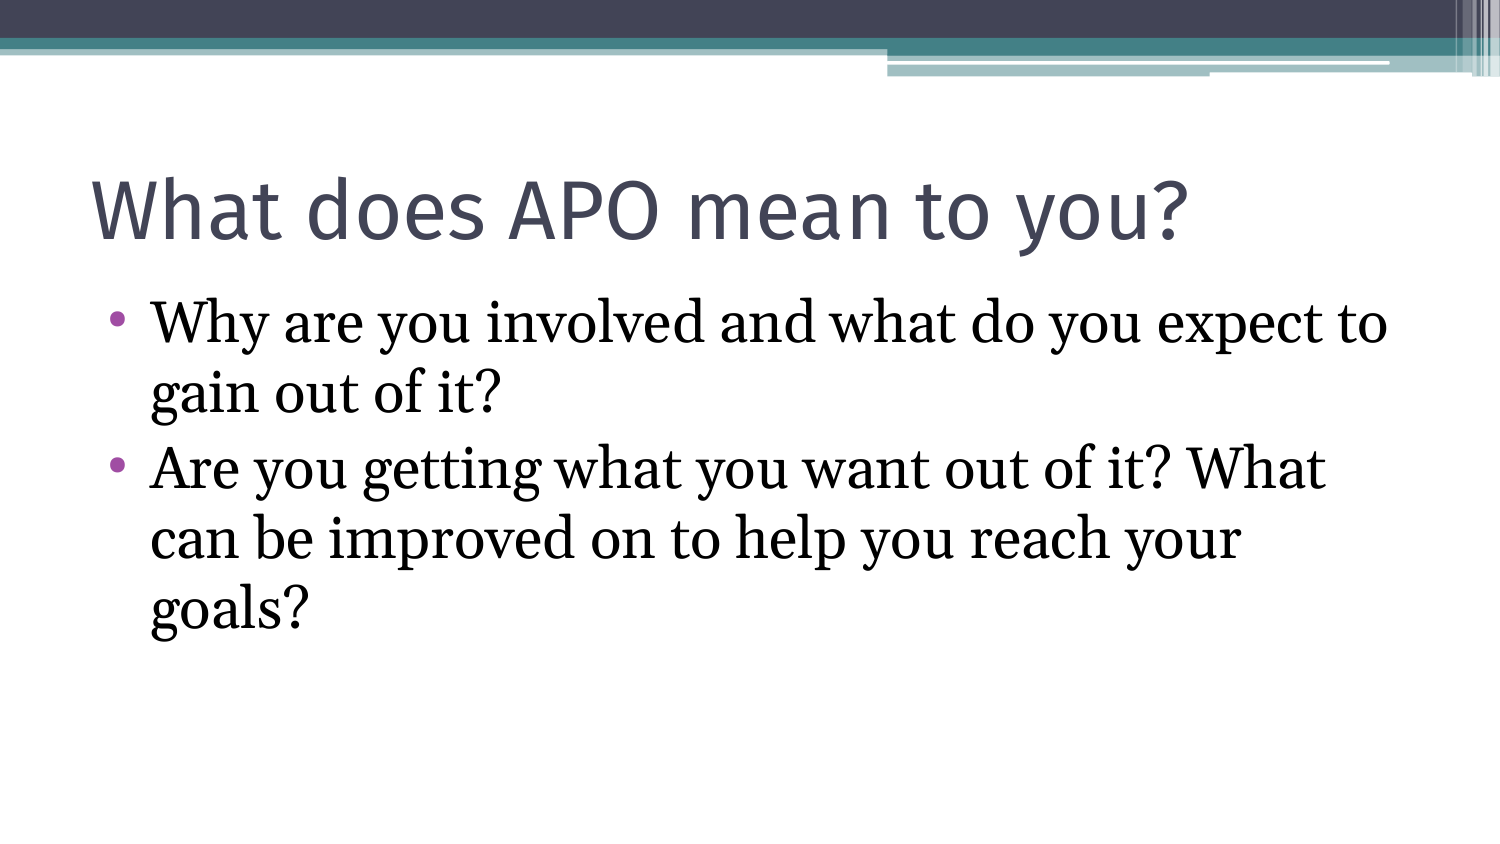

# What does APO mean to you?
Why are you involved and what do you expect to gain out of it?
Are you getting what you want out of it? What can be improved on to help you reach your goals?